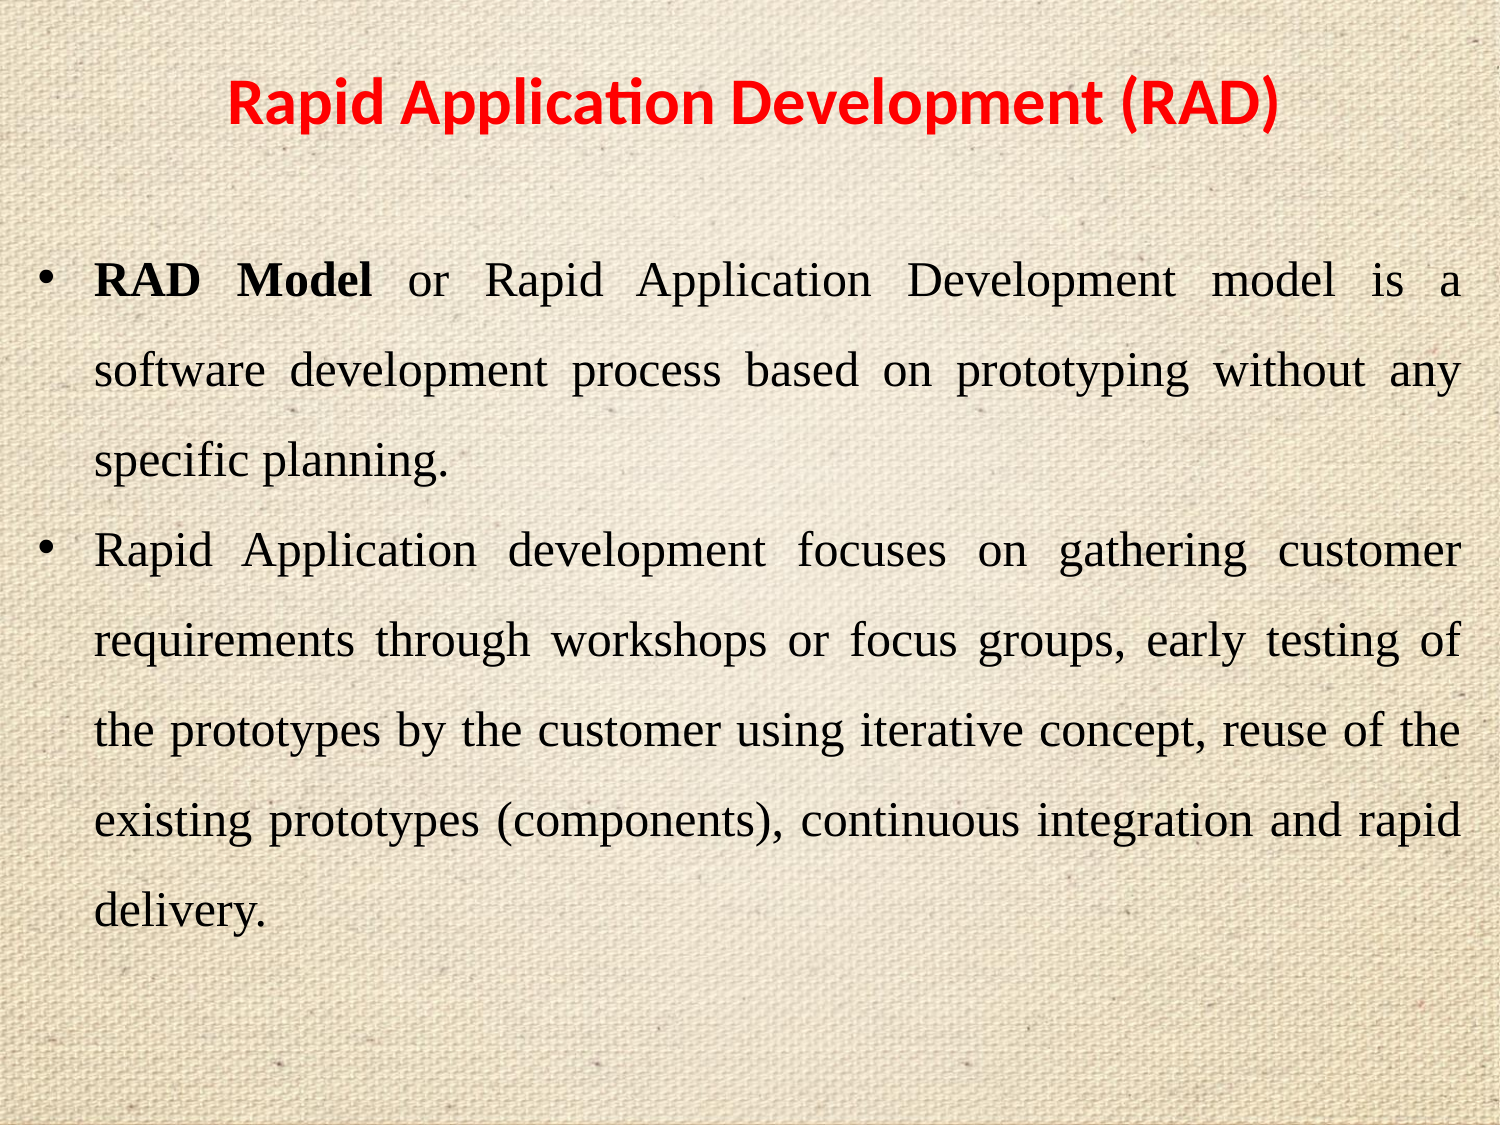

Rapid Application Development (RAD)

RAD Model or Rapid Application Development model is a software development process based on prototyping without any specific planning.
Rapid Application development focuses on gathering customer requirements through workshops or focus groups, early testing of the prototypes by the customer using iterative concept, reuse of the existing prototypes (components), continuous integration and rapid delivery.